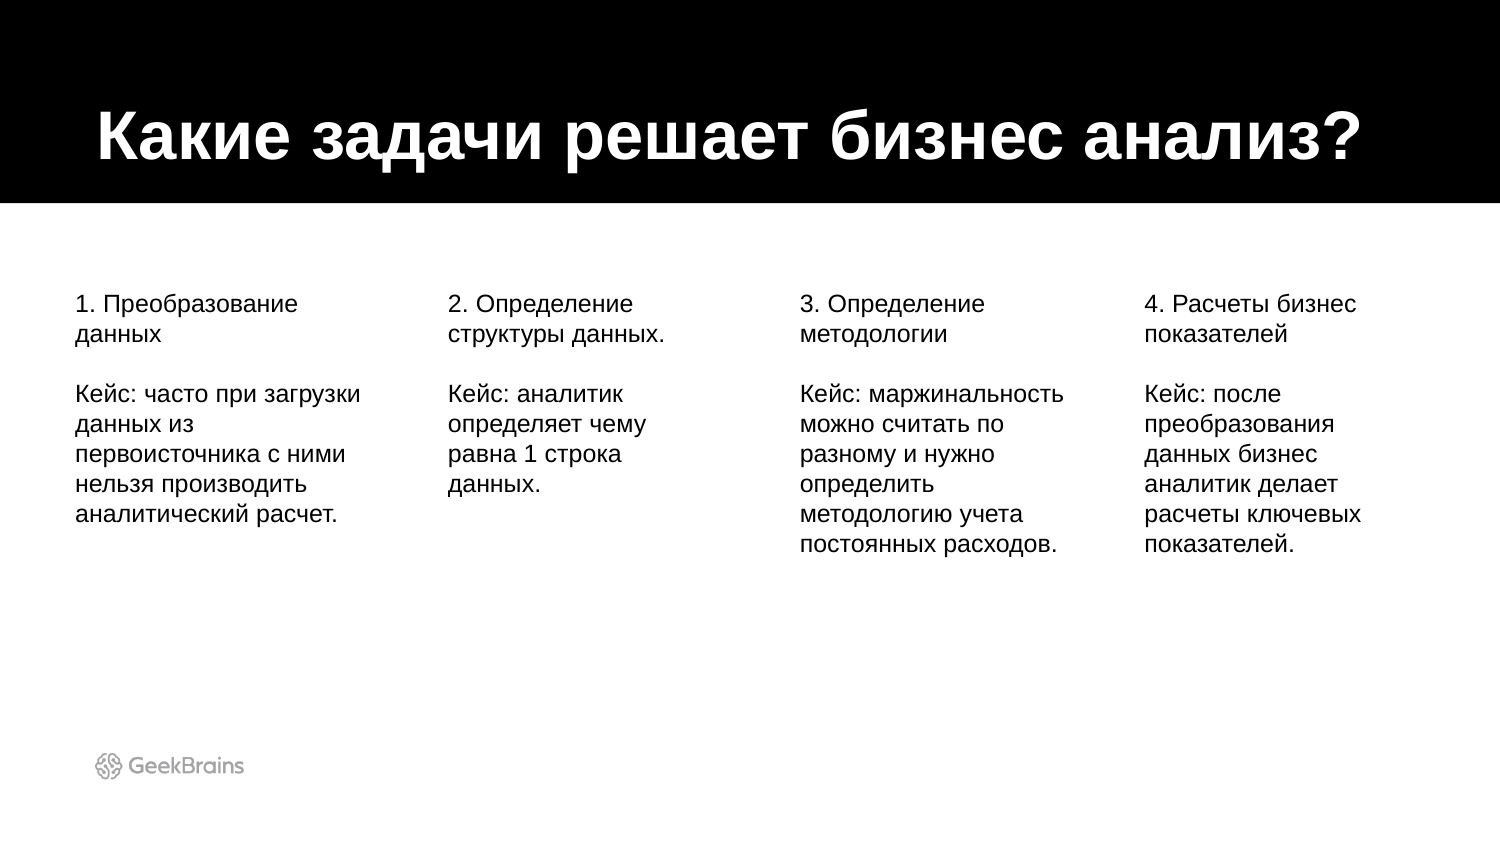

# Какие задачи решает бизнес анализ?

1. Преобразование данных

Кейс: часто при загрузки данных из первоисточника с ними нельзя производить аналитический расчет.
2. Определение структуры данных.

Кейс: аналитик определяет чему равна 1 строка данных.
3. Определение методологии

Кейс: маржинальность можно считать по разному и нужно определить методологию учета постоянных расходов.
4. Расчеты бизнес показателей

Кейс: после преобразования данных бизнес аналитик делает расчеты ключевых показателей.